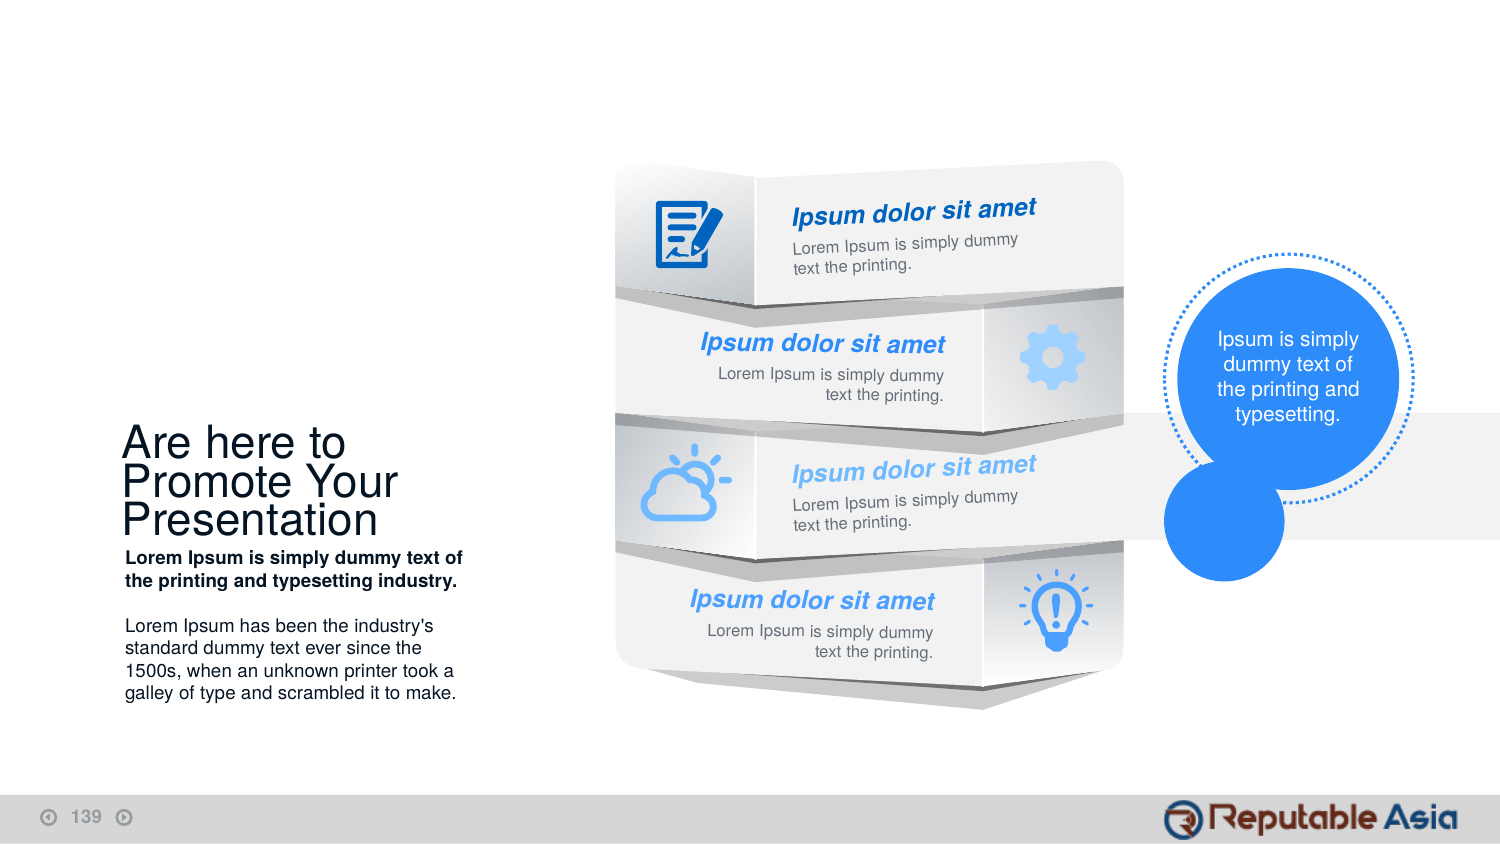

Your Title
Text Goes Here

Ipsum dolor sit amet
Lorem Ipsum is simply dummy text the printing.

Lorem ipsum is simply dummy text of the printing and typesetting industry has been the industry's standard.
Ipsum is simply dummy text of the printing and typesetting.
Ipsum dolor sit amet
Lorem Ipsum is simply dummy text the printing.

Are here to Promote Your Presentation

Ipsum dolor sit amet
Lorem Ipsum is simply dummy text the printing.

Lorem Ipsum is simply dummy text of the printing and typesetting industry.

Lorem Ipsum has been the industry's standard dummy text ever since the 1500s, when an unknown printer took a galley of type and scrambled it to make.

Ipsum dolor sit amet
Lorem Ipsum is simply dummy text the printing.
139